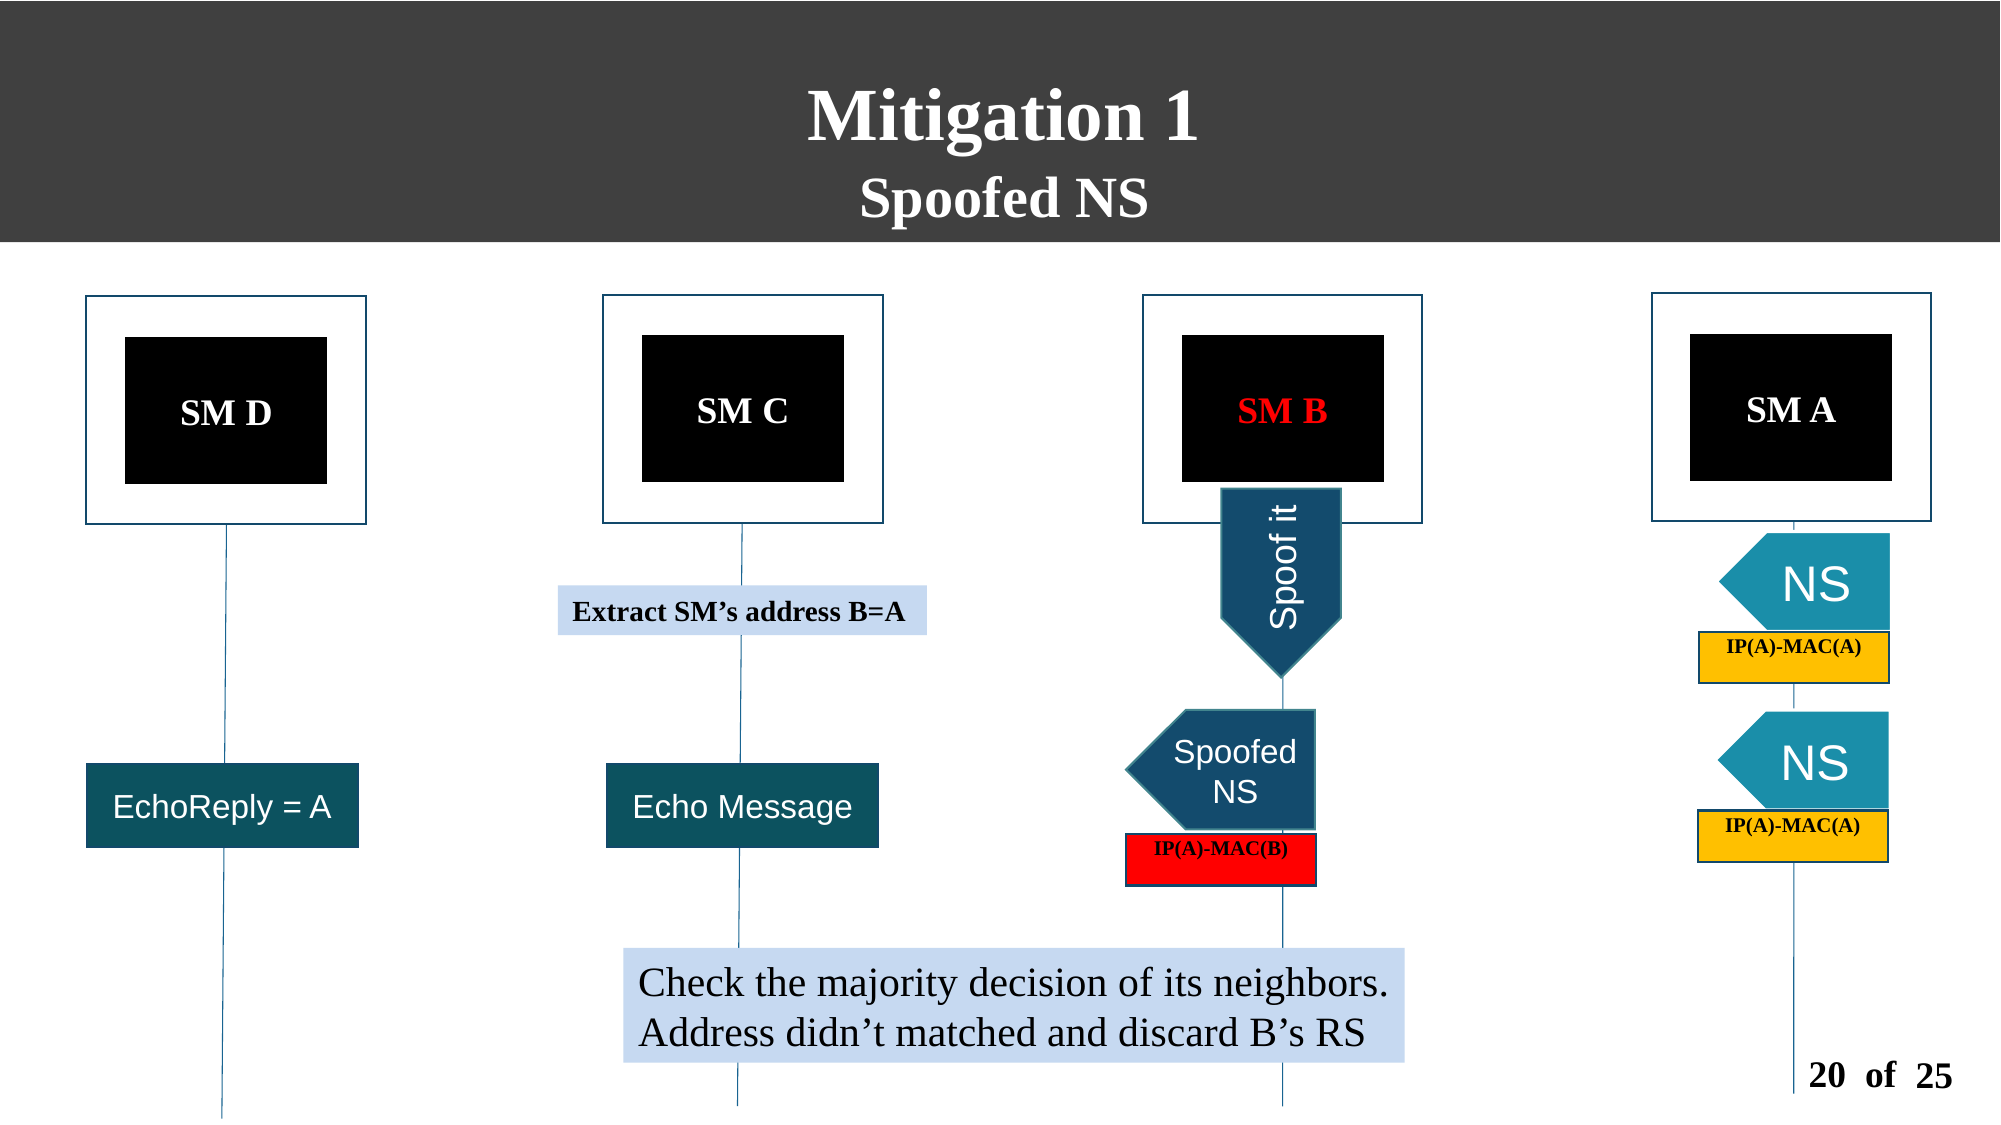

Mitigation 1
Spoofed NS

SM A

SM C

SM B

SM D
Spoof it
NS
IP(A)-MAC(A)

Extract SM’s address B=A
Spoofed NS
IP(A)-MAC(B)

NS
IP(A)-MAC(A)

EchoReply = A
Echo Message
Check the majority decision of its neighbors.
Address didn’t matched and discard B’s RS
20  of
25